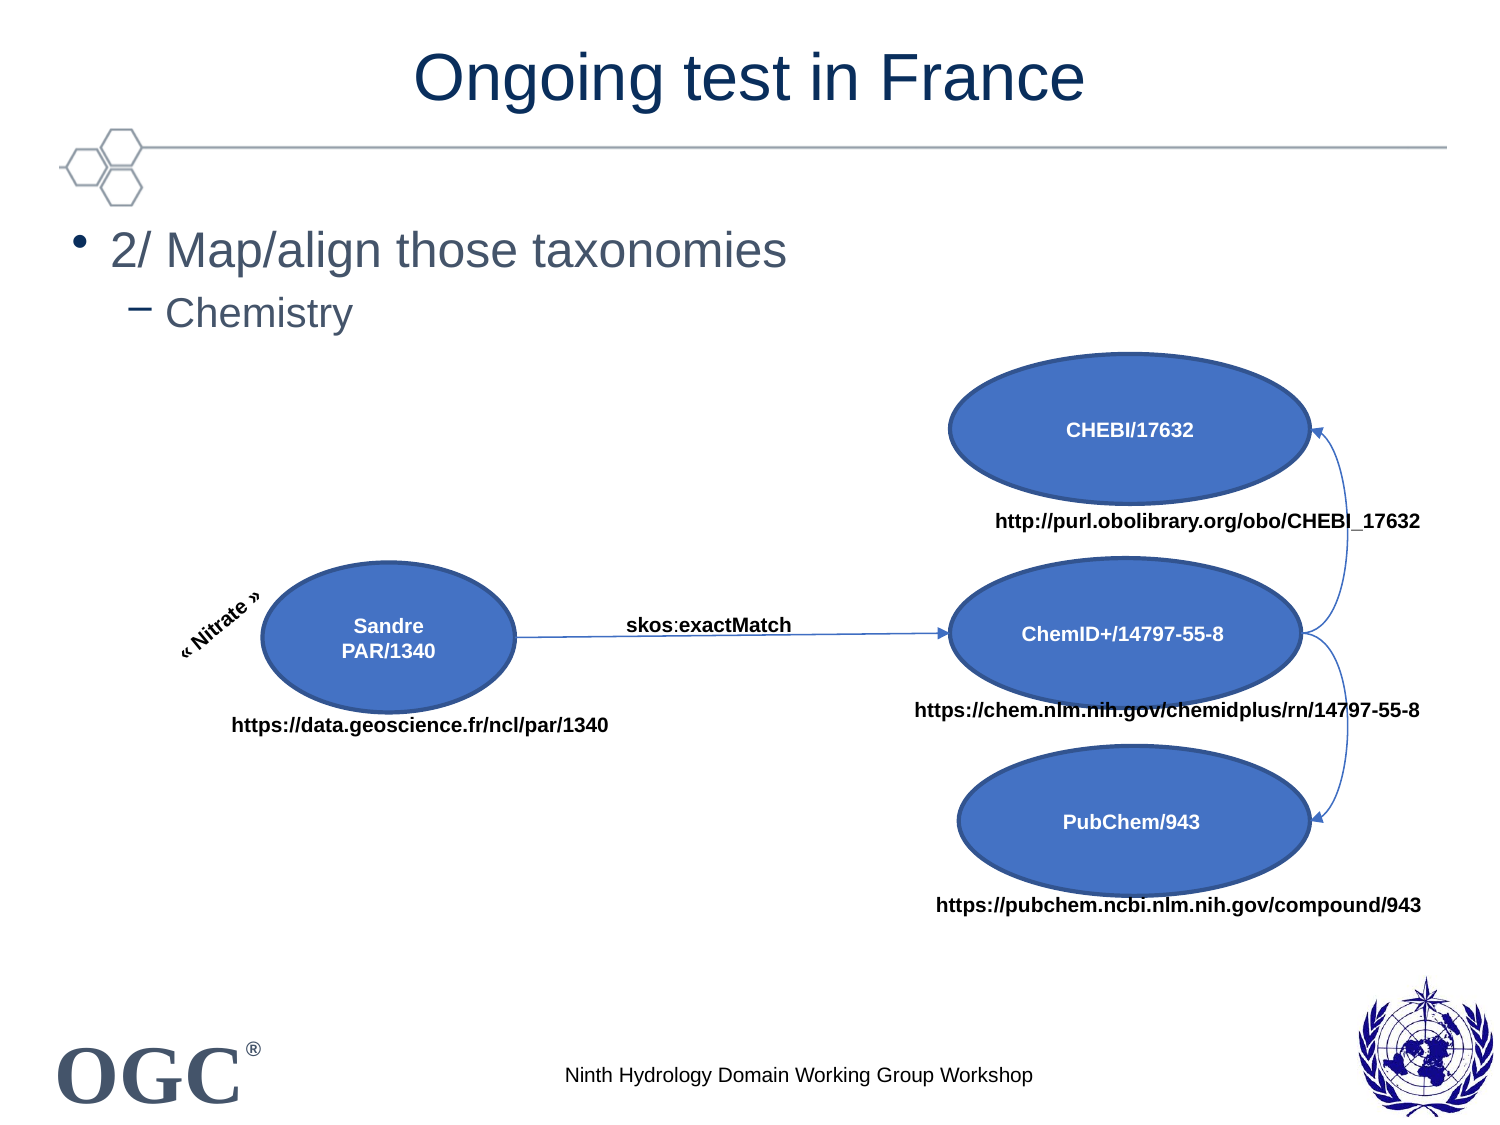

# Ongoing test in France
2/ Map/align those taxonomies
Chemistry

CHEBI/17632
http://purl.obolibrary.org/obo/CHEBI_17632
ChemID+/14797-55-8
Sandre PAR/1340
« Nitrate »
skos:exactMatch

https://chem.nlm.nih.gov/chemidplus/rn/14797-55-8
https://data.geoscience.fr/ncl/par/1340
PubChem/943
https://pubchem.ncbi.nlm.nih.gov/compound/943
Ninth Hydrology Domain Working Group Workshop